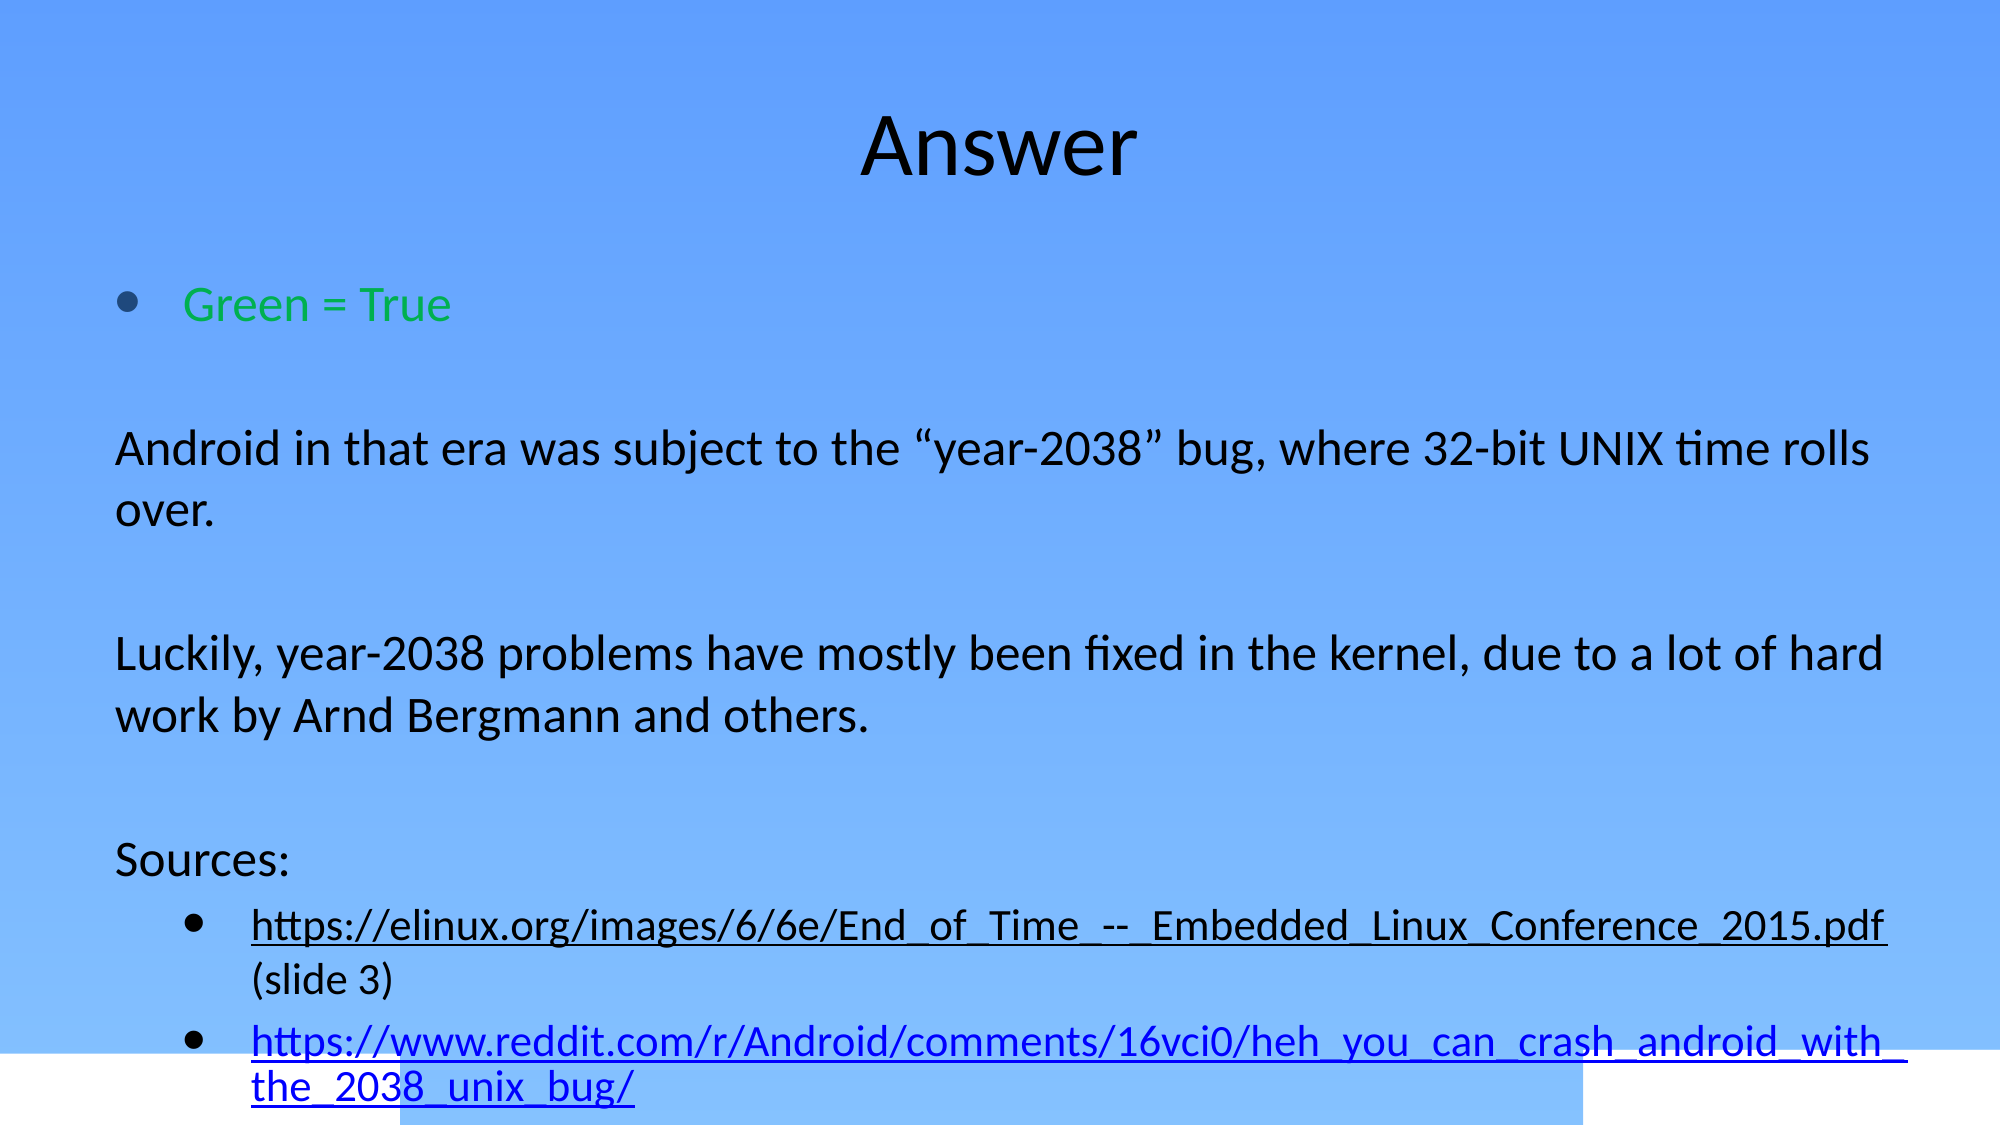

# Answer
Green = True

Android in that era was subject to the “year-2038” bug, where 32-bit UNIX time rolls over.

Luckily, year-2038 problems have mostly been fixed in the kernel, due to a lot of hard work by Arnd Bergmann and others.

Sources:
https://elinux.org/images/6/6e/End_of_Time_--_Embedded_Linux_Conference_2015.pdf (slide 3)
https://www.reddit.com/r/Android/comments/16vci0/heh_you_can_crash_android_with_the_2038_unix_bug/